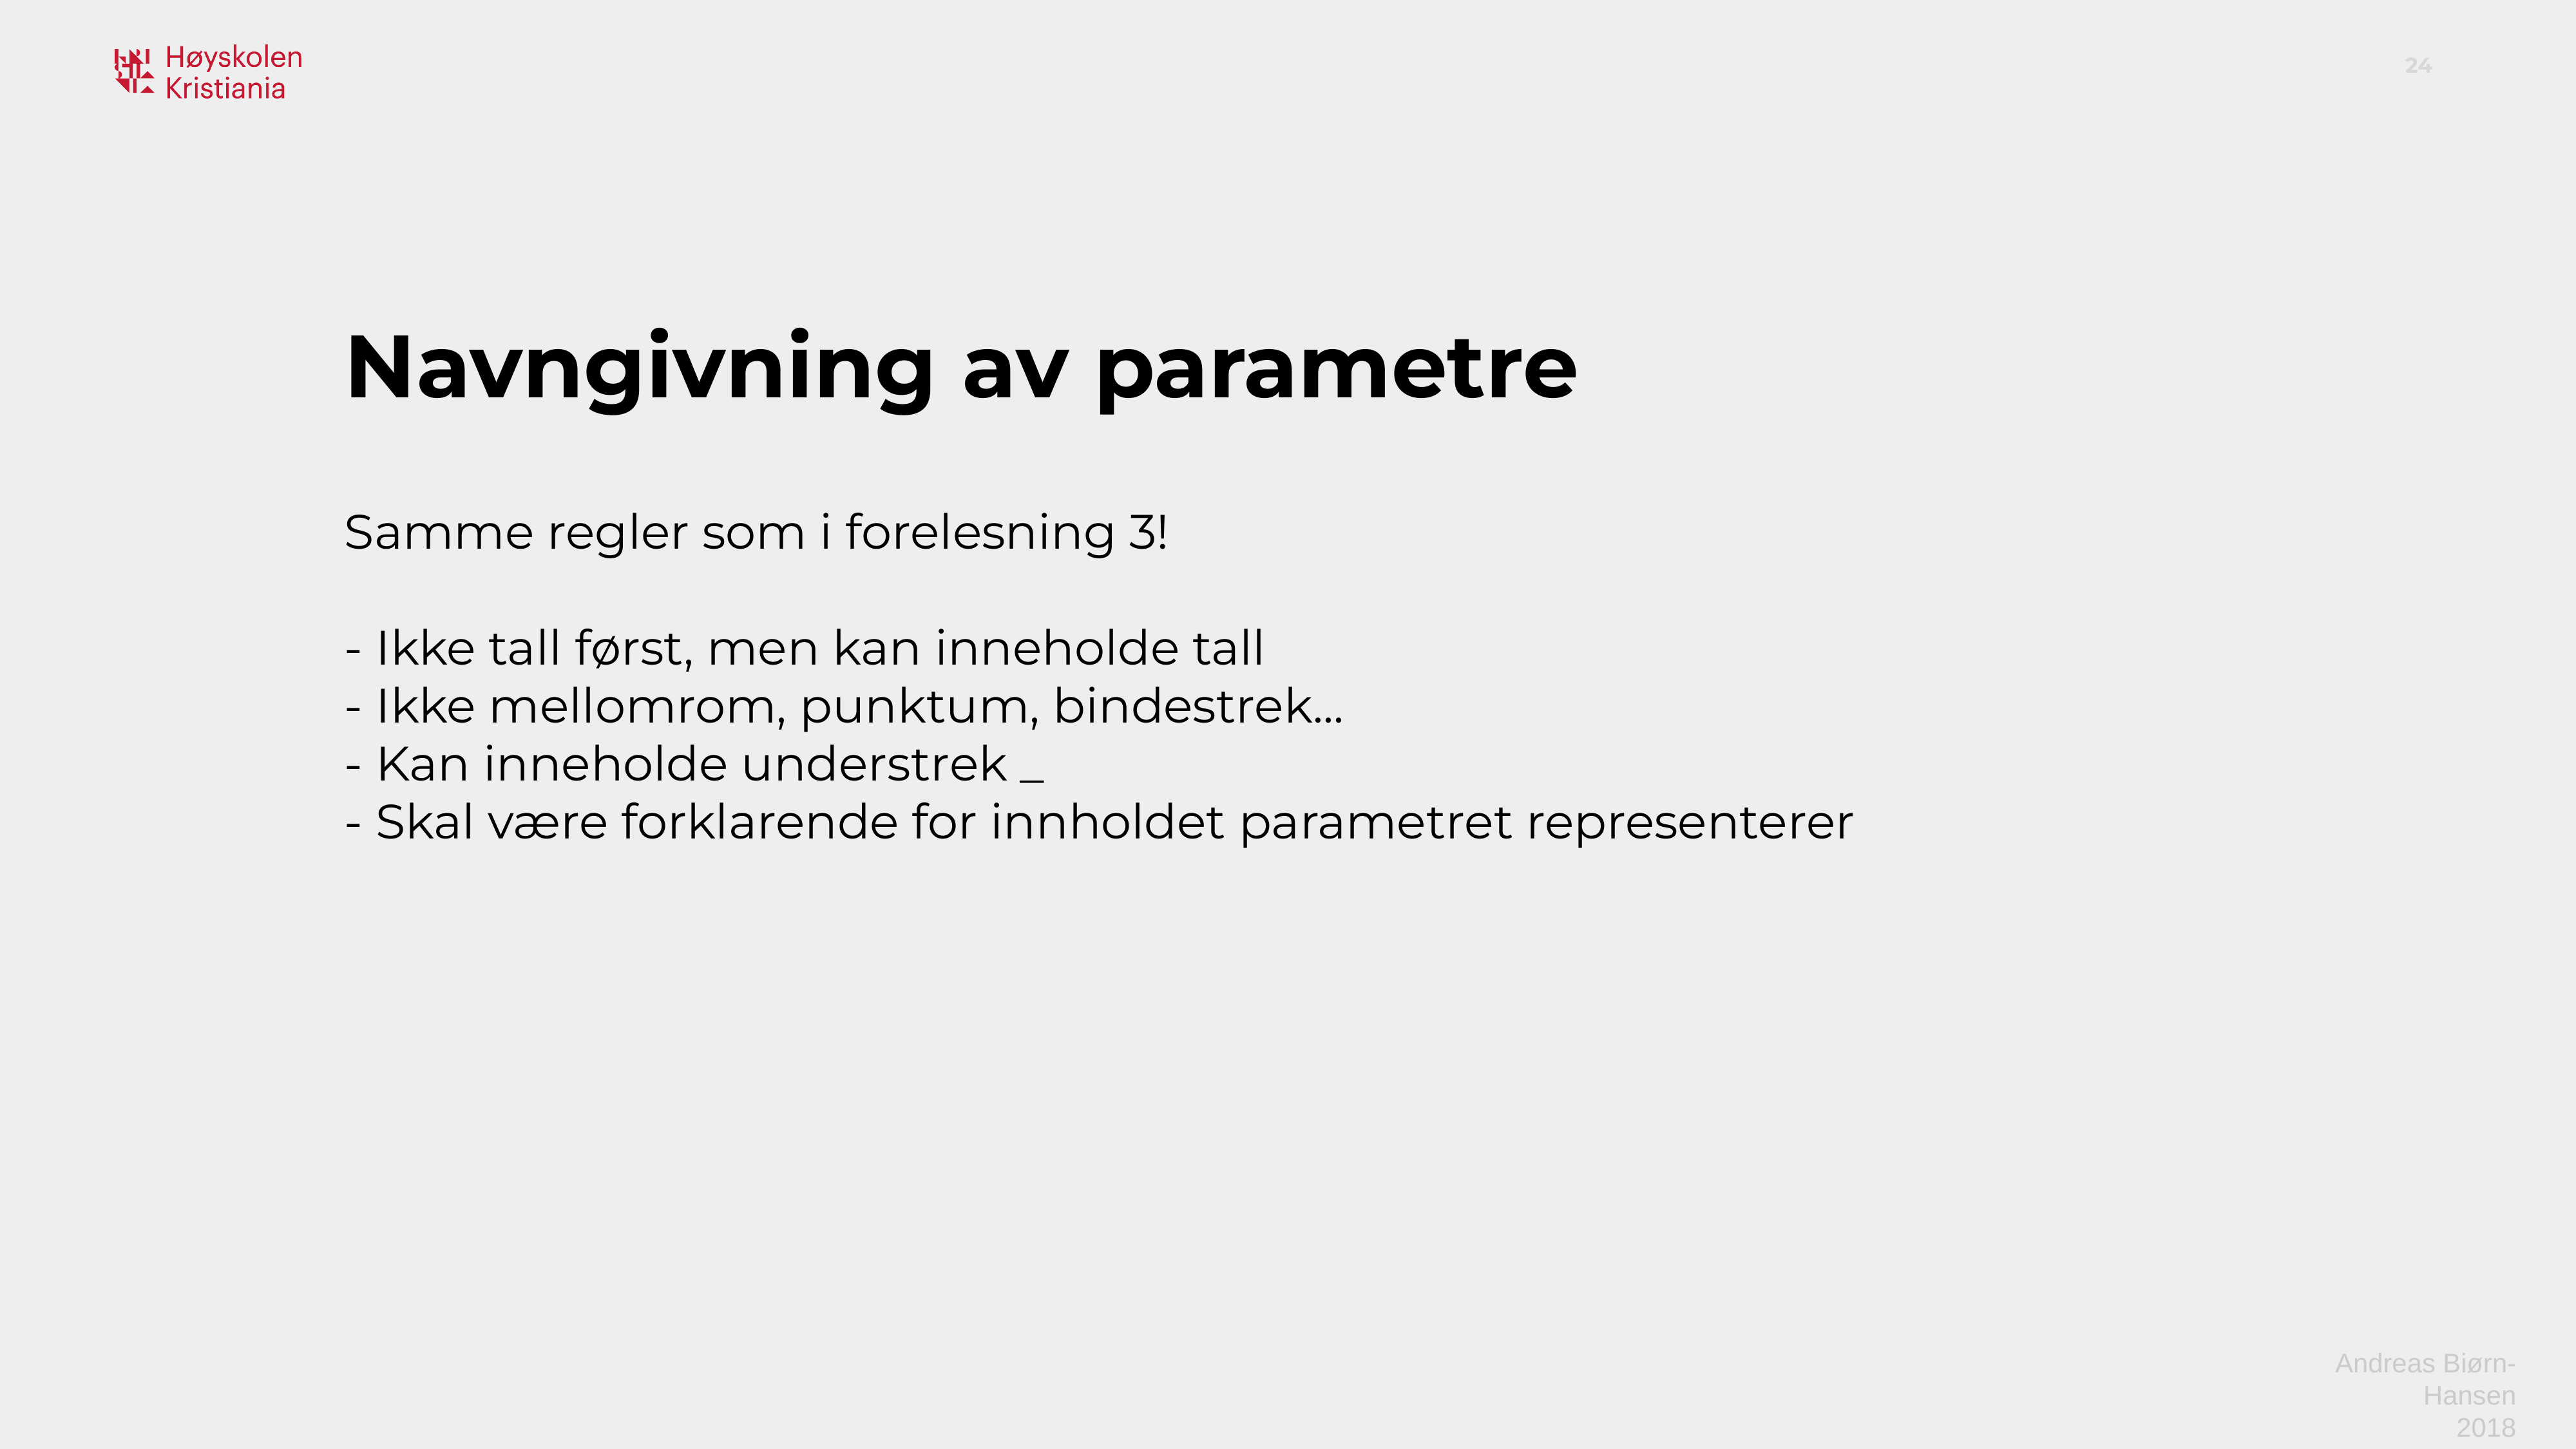

Navngivning av parametre
Samme regler som i forelesning 3!

- Ikke tall først, men kan inneholde tall
- Ikke mellomrom, punktum, bindestrek...
- Kan inneholde understrek _
- Skal være forklarende for innholdet parametret representerer